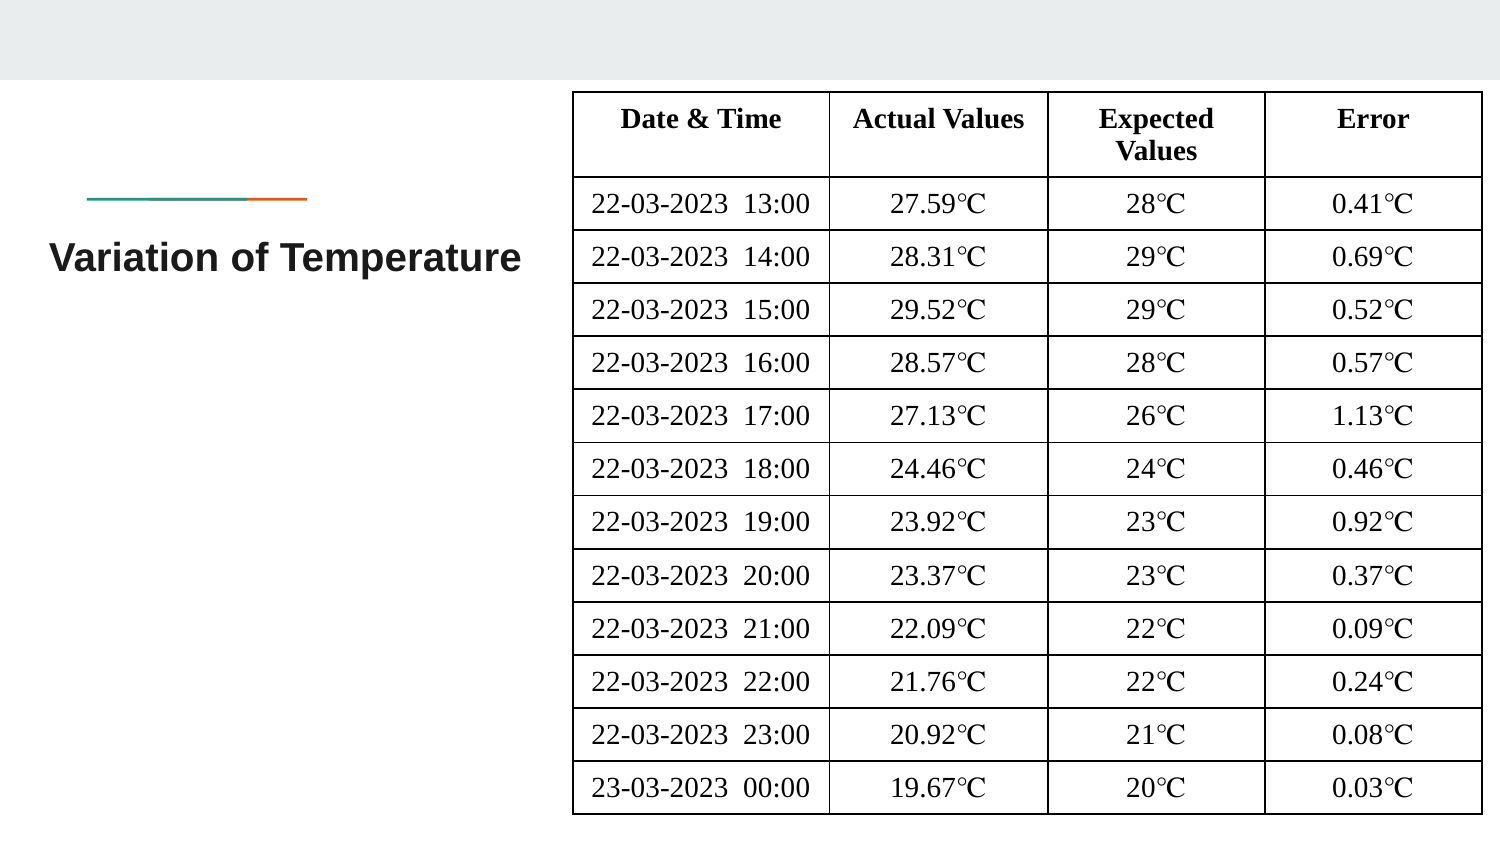

| Date & Time | Actual Values | Expected Values | Error |
| --- | --- | --- | --- |
| 22-03-2023 13:00 | 27.59℃ | 28℃ | 0.41℃ |
| 22-03-2023 14:00 | 28.31℃ | 29℃ | 0.69℃ |
| 22-03-2023 15:00 | 29.52℃ | 29℃ | 0.52℃ |
| 22-03-2023 16:00 | 28.57℃ | 28℃ | 0.57℃ |
| 22-03-2023 17:00 | 27.13℃ | 26℃ | 1.13℃ |
| 22-03-2023 18:00 | 24.46℃ | 24℃ | 0.46℃ |
| 22-03-2023 19:00 | 23.92℃ | 23℃ | 0.92℃ |
| 22-03-2023 20:00 | 23.37℃ | 23℃ | 0.37℃ |
| 22-03-2023 21:00 | 22.09℃ | 22℃ | 0.09℃ |
| 22-03-2023 22:00 | 21.76℃ | 22℃ | 0.24℃ |
| 22-03-2023 23:00 | 20.92℃ | 21℃ | 0.08℃ |
| 23-03-2023 00:00 | 19.67℃ | 20℃ | 0.03℃ |
# Variation of Temperature